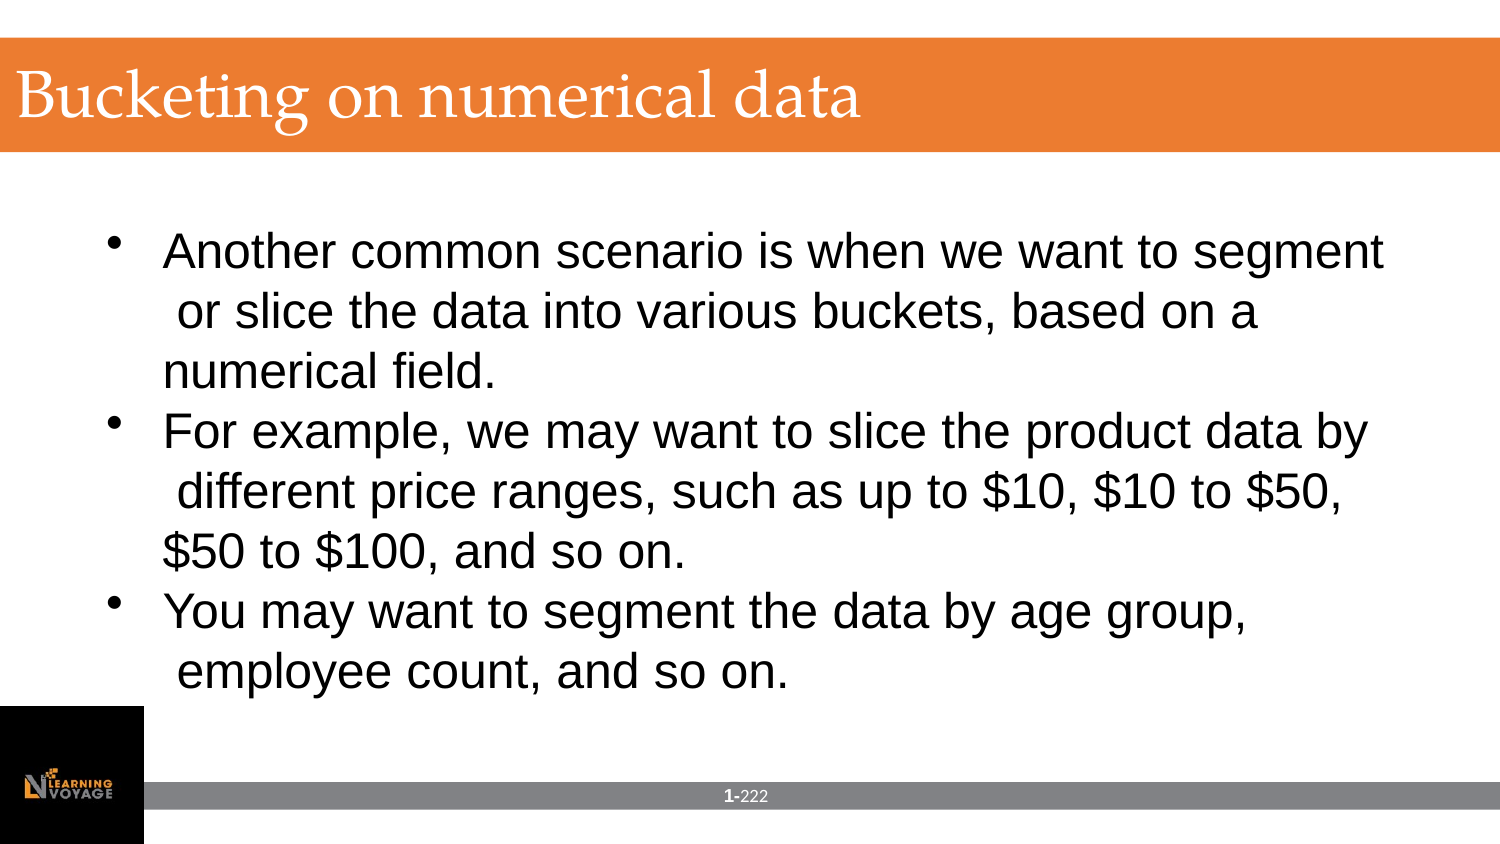

# Bucketing on numerical data
Another common scenario is when we want to segment  or slice the data into various buckets, based on a  numerical field.
For example, we may want to slice the product data by  different price ranges, such as up to $10, $10 to $50,
$50 to $100, and so on.
You may want to segment the data by age group,  employee count, and so on.
1-222